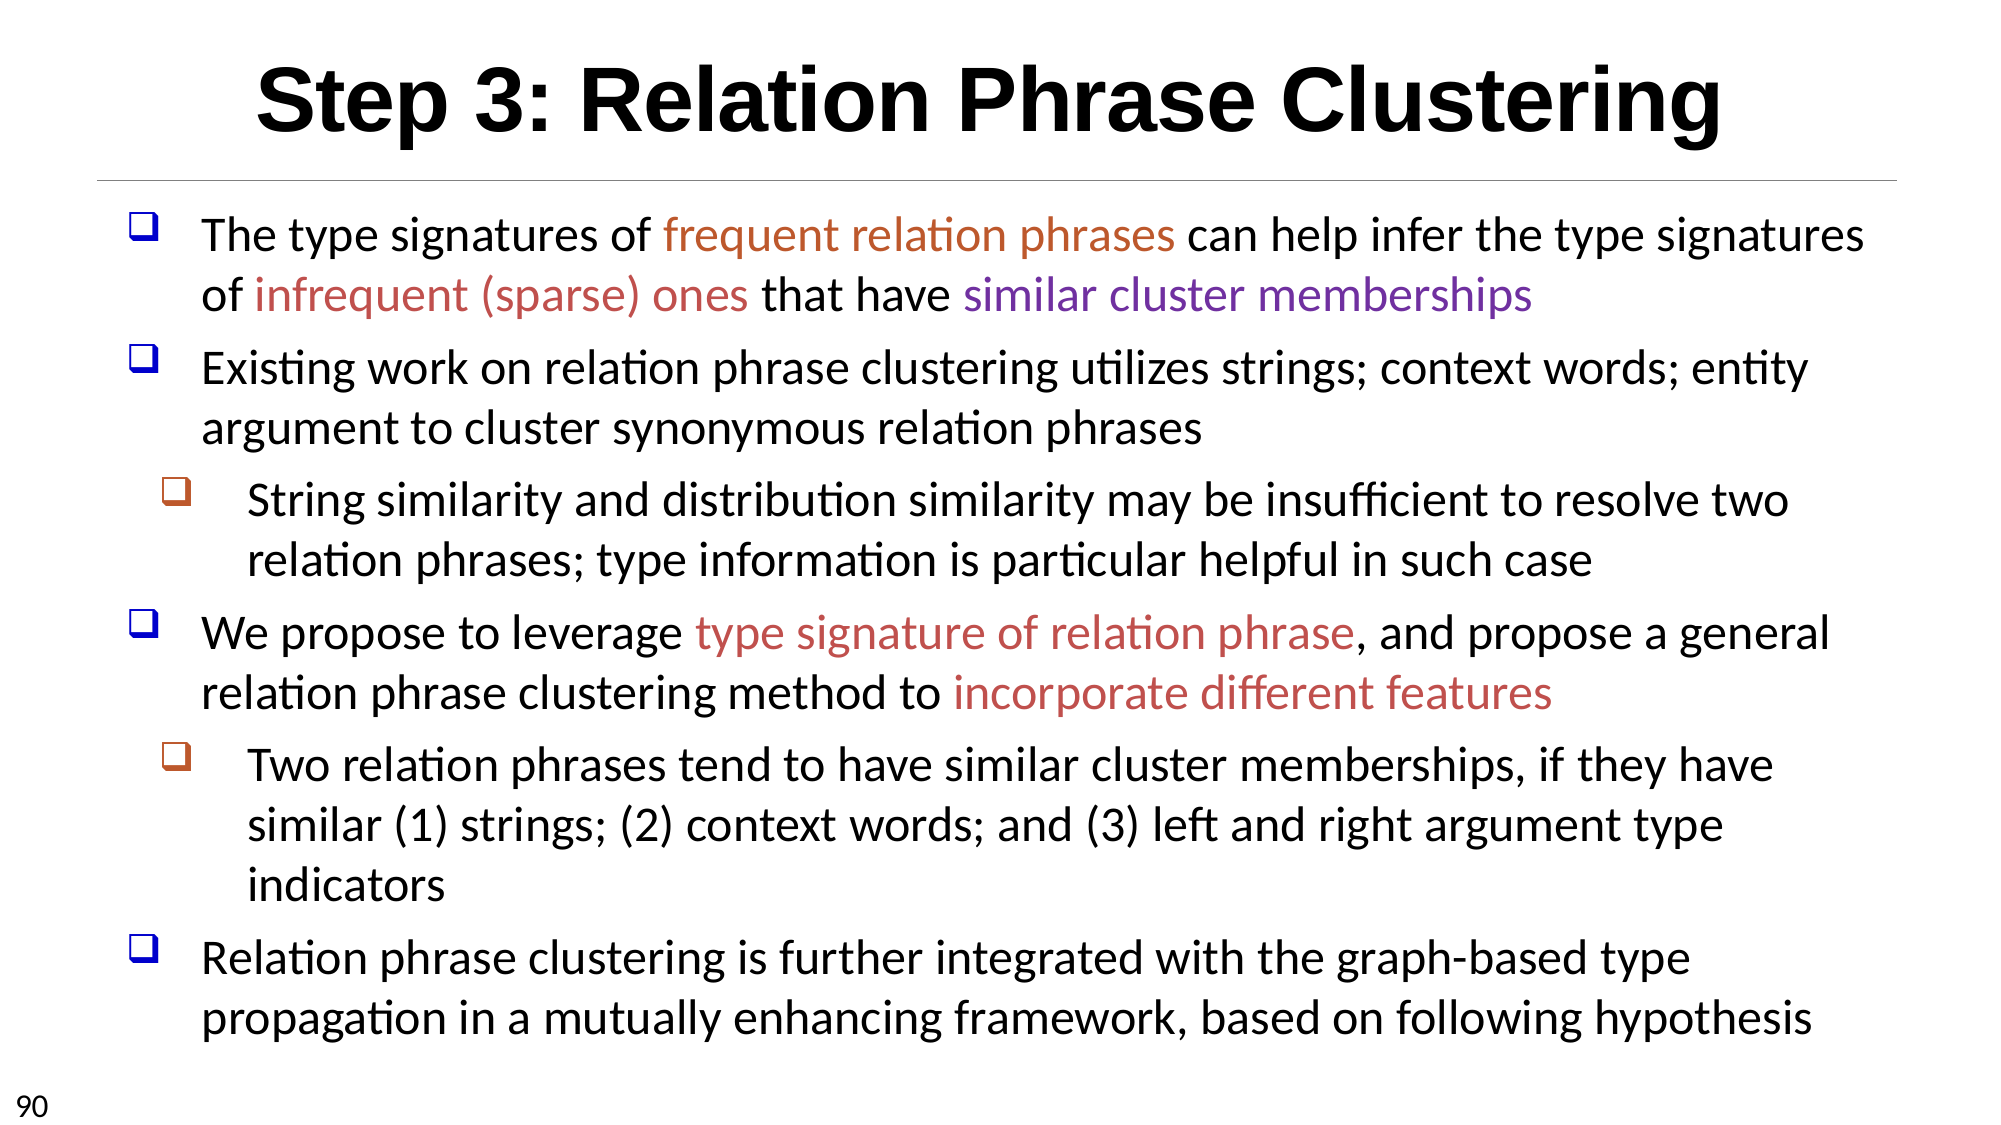

# Step 3: Relation Phrase Clustering
The type signatures of frequent relation phrases can help infer the type signatures of infrequent (sparse) ones that have similar cluster memberships
Existing work on relation phrase clustering utilizes strings; context words; entity argument to cluster synonymous relation phrases
String similarity and distribution similarity may be insufficient to resolve two relation phrases; type information is particular helpful in such case
We propose to leverage type signature of relation phrase, and propose a general relation phrase clustering method to incorporate different features
Two relation phrases tend to have similar cluster memberships, if they have similar (1) strings; (2) context words; and (3) left and right argument type indicators
Relation phrase clustering is further integrated with the graph-based type propagation in a mutually enhancing framework, based on following hypothesis